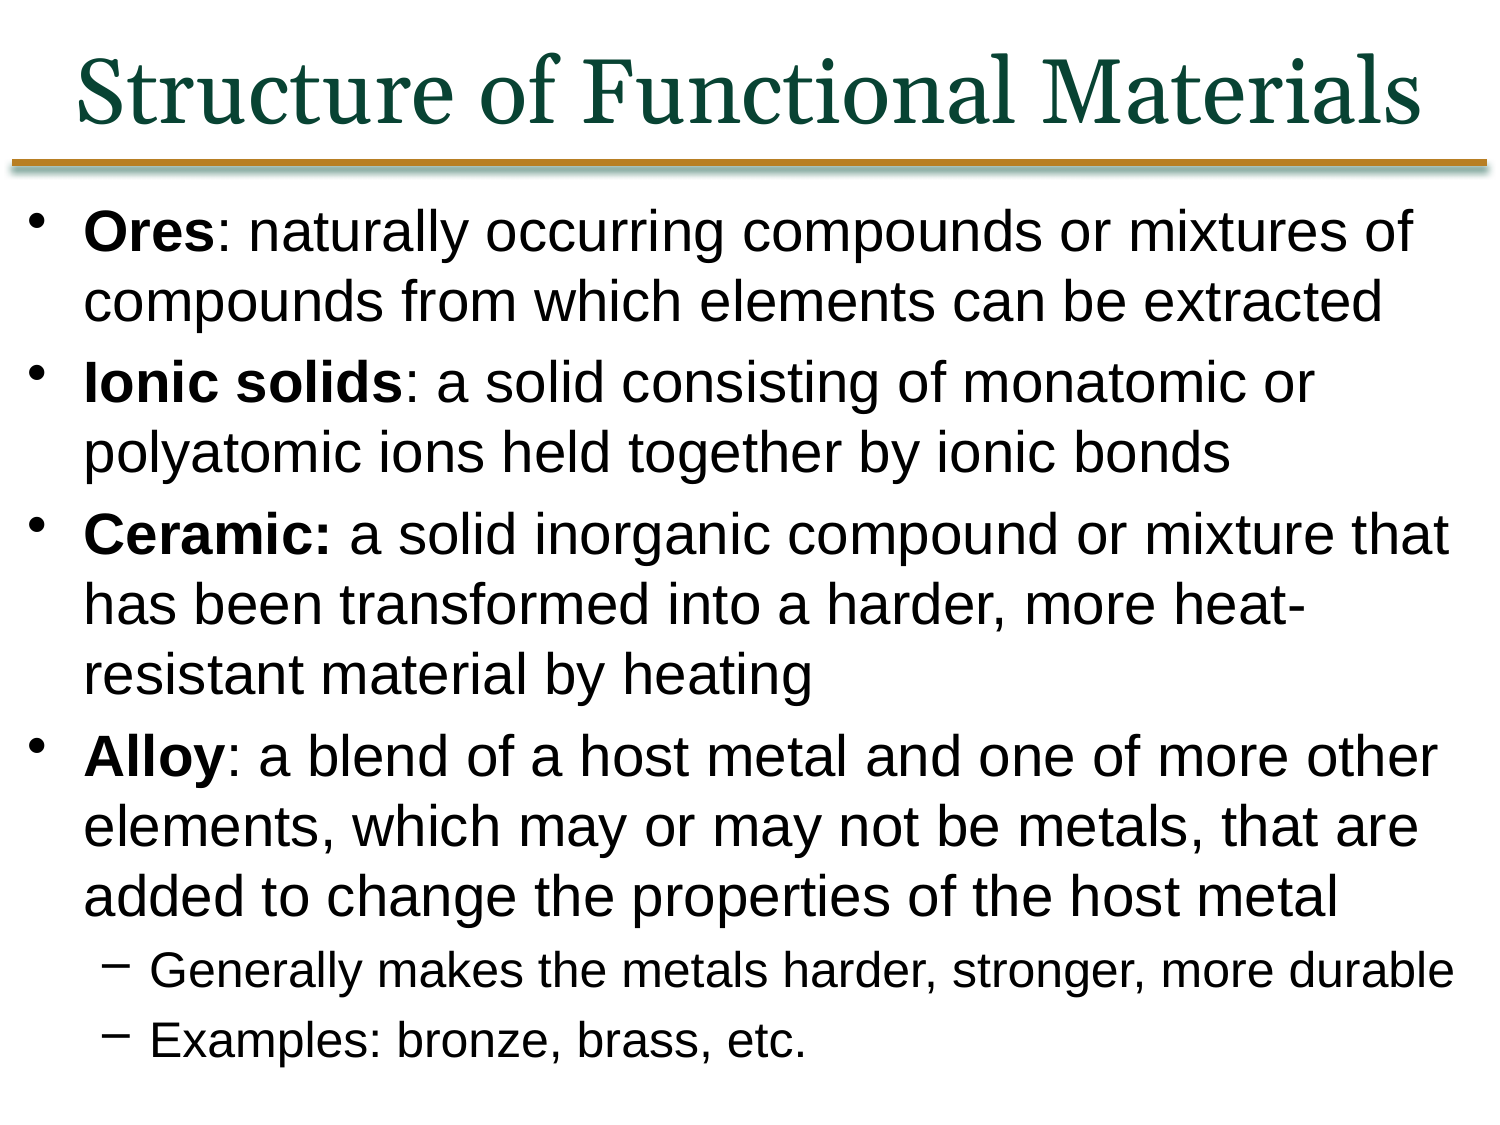

Structure of Functional Materials
Ores: naturally occurring compounds or mixtures of compounds from which elements can be extracted
Ionic solids: a solid consisting of monatomic or polyatomic ions held together by ionic bonds
Ceramic: a solid inorganic compound or mixture that has been transformed into a harder, more heat-resistant material by heating
Alloy: a blend of a host metal and one of more other elements, which may or may not be metals, that are added to change the properties of the host metal
Generally makes the metals harder, stronger, more durable
Examples: bronze, brass, etc.